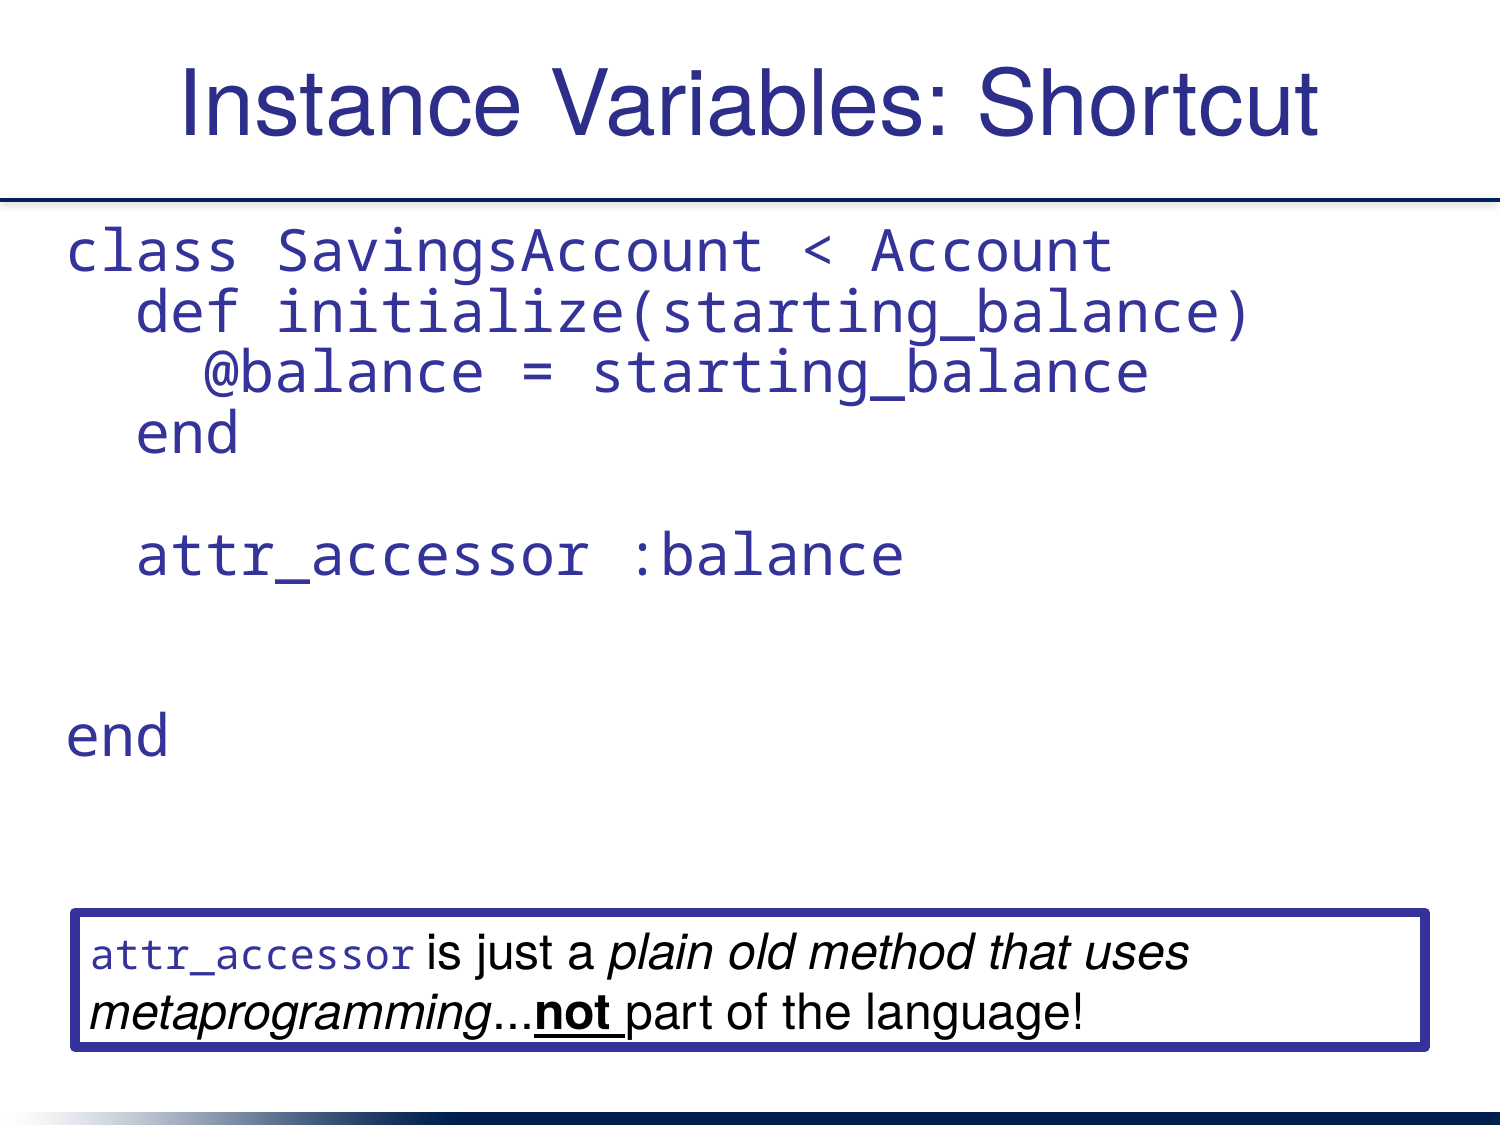

# Instance Variables: Shortcut
class SavingsAccount < Account
  def initialize(starting_balance)
    @balance = starting_balance
  end

  attr_accessor :balance

end
attr_accessor is just a plain old method that uses metaprogramming...not part of the language!